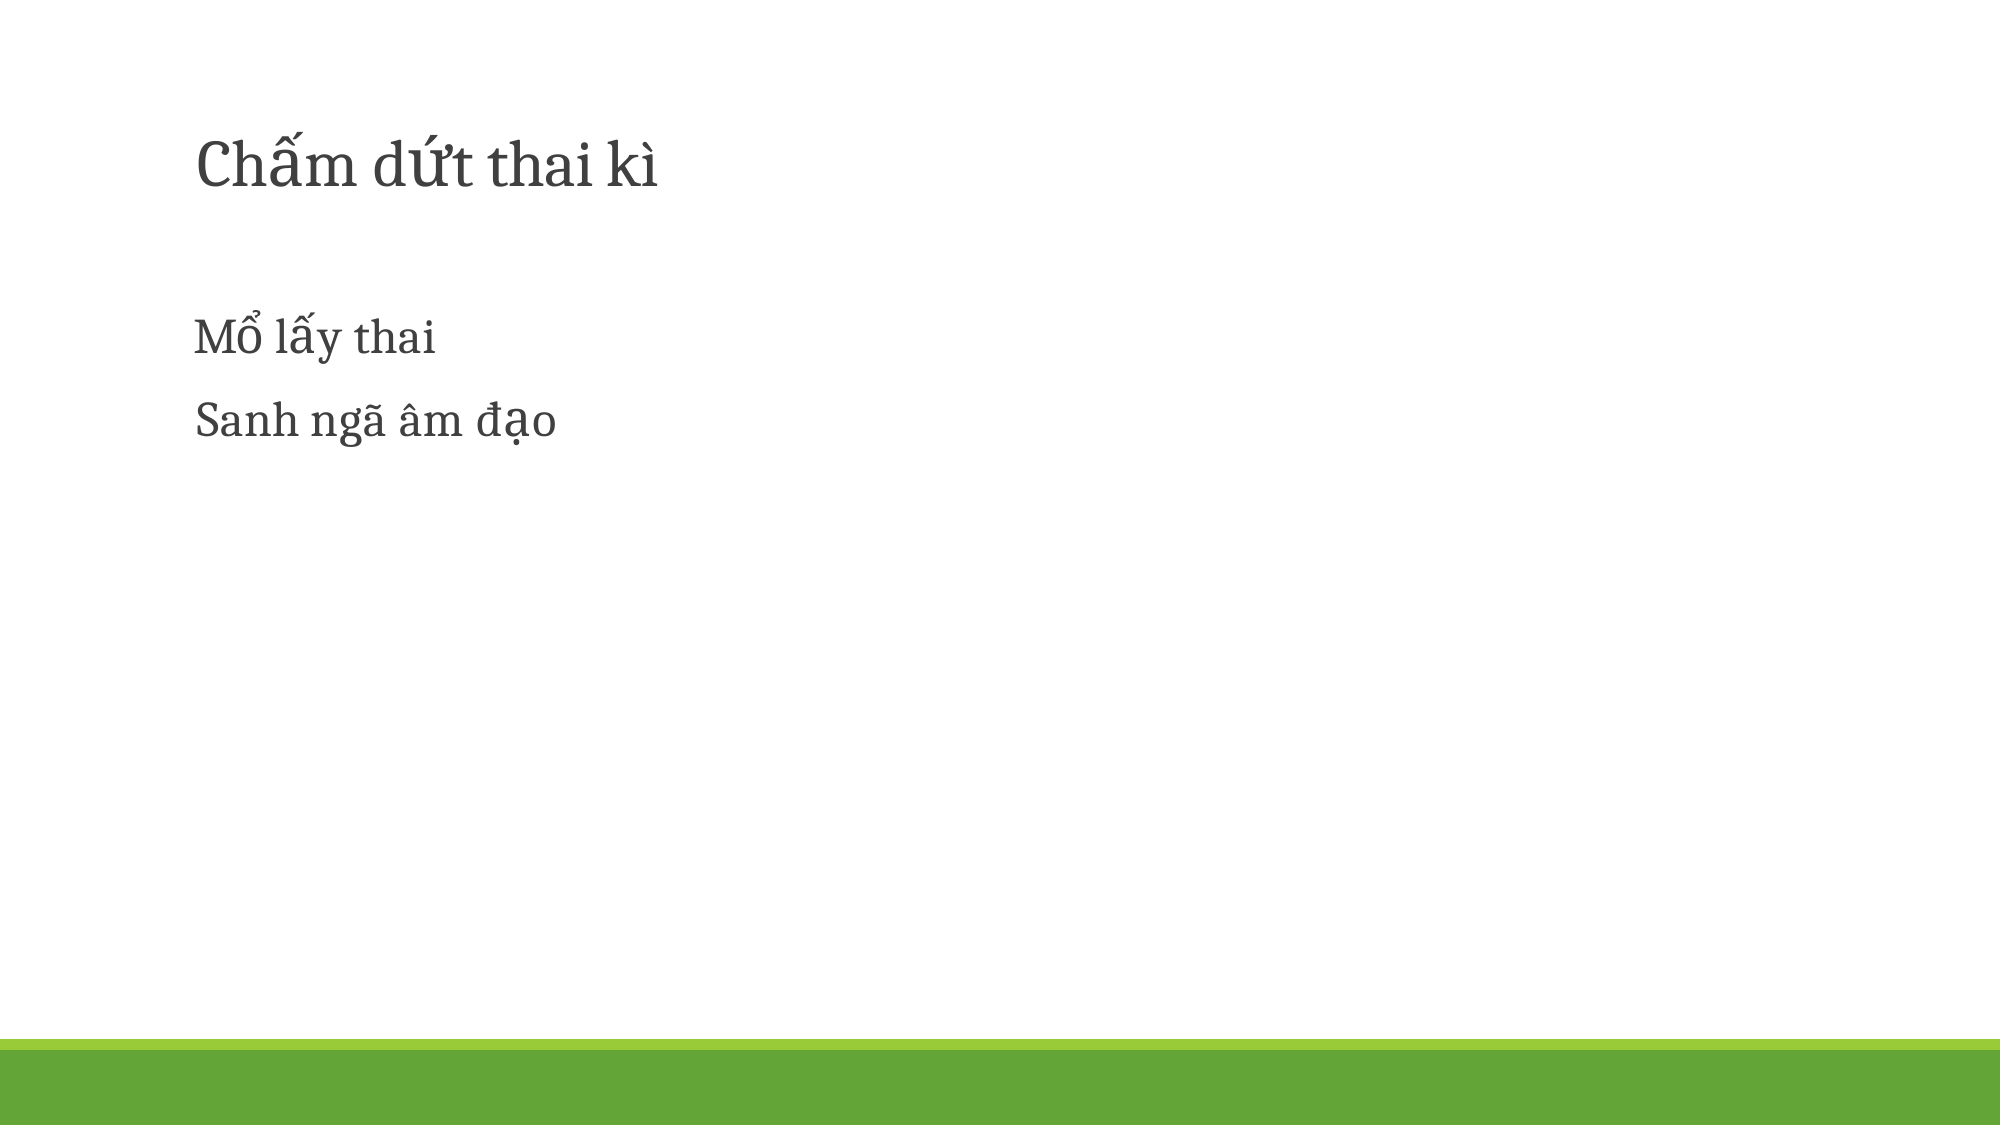

# Chấm dứt thai kì
Mổ lấy thai
Sanh ngã âm đạo